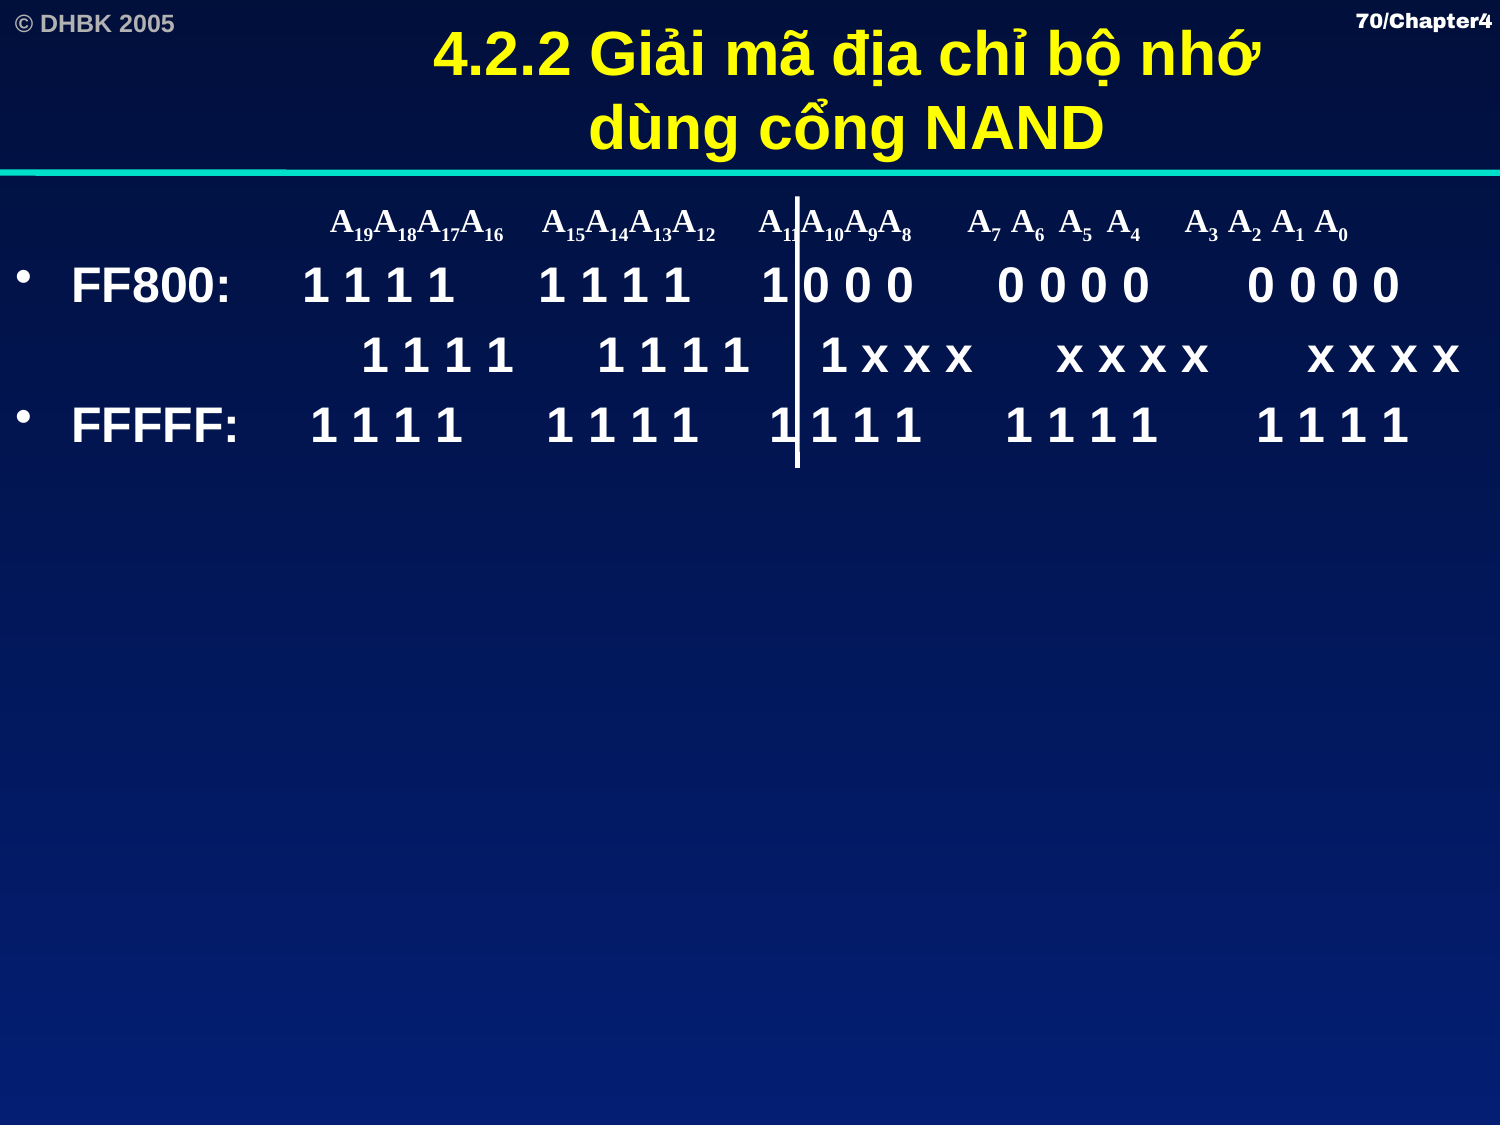

# 4.2.2 Giải mã địa chỉ bộ nhớ dùng cổng NAND
70/Chapter4

FF800:     1 1 1 1      1 1 1 1     1 0 0 0      0 0 0 0       0 0 0 0
		          1 1 1 1      1 1 1 1     1 x x x      x x x x       x x x x
FFFFF:     1 1 1 1      1 1 1 1     1 1 1 1      1 1 1 1       1 1 1 1
A19A18A17A16        A15A14A13A12         A11A10A9A8       A7  A6   A5   A4      A3  A2  A1  A0